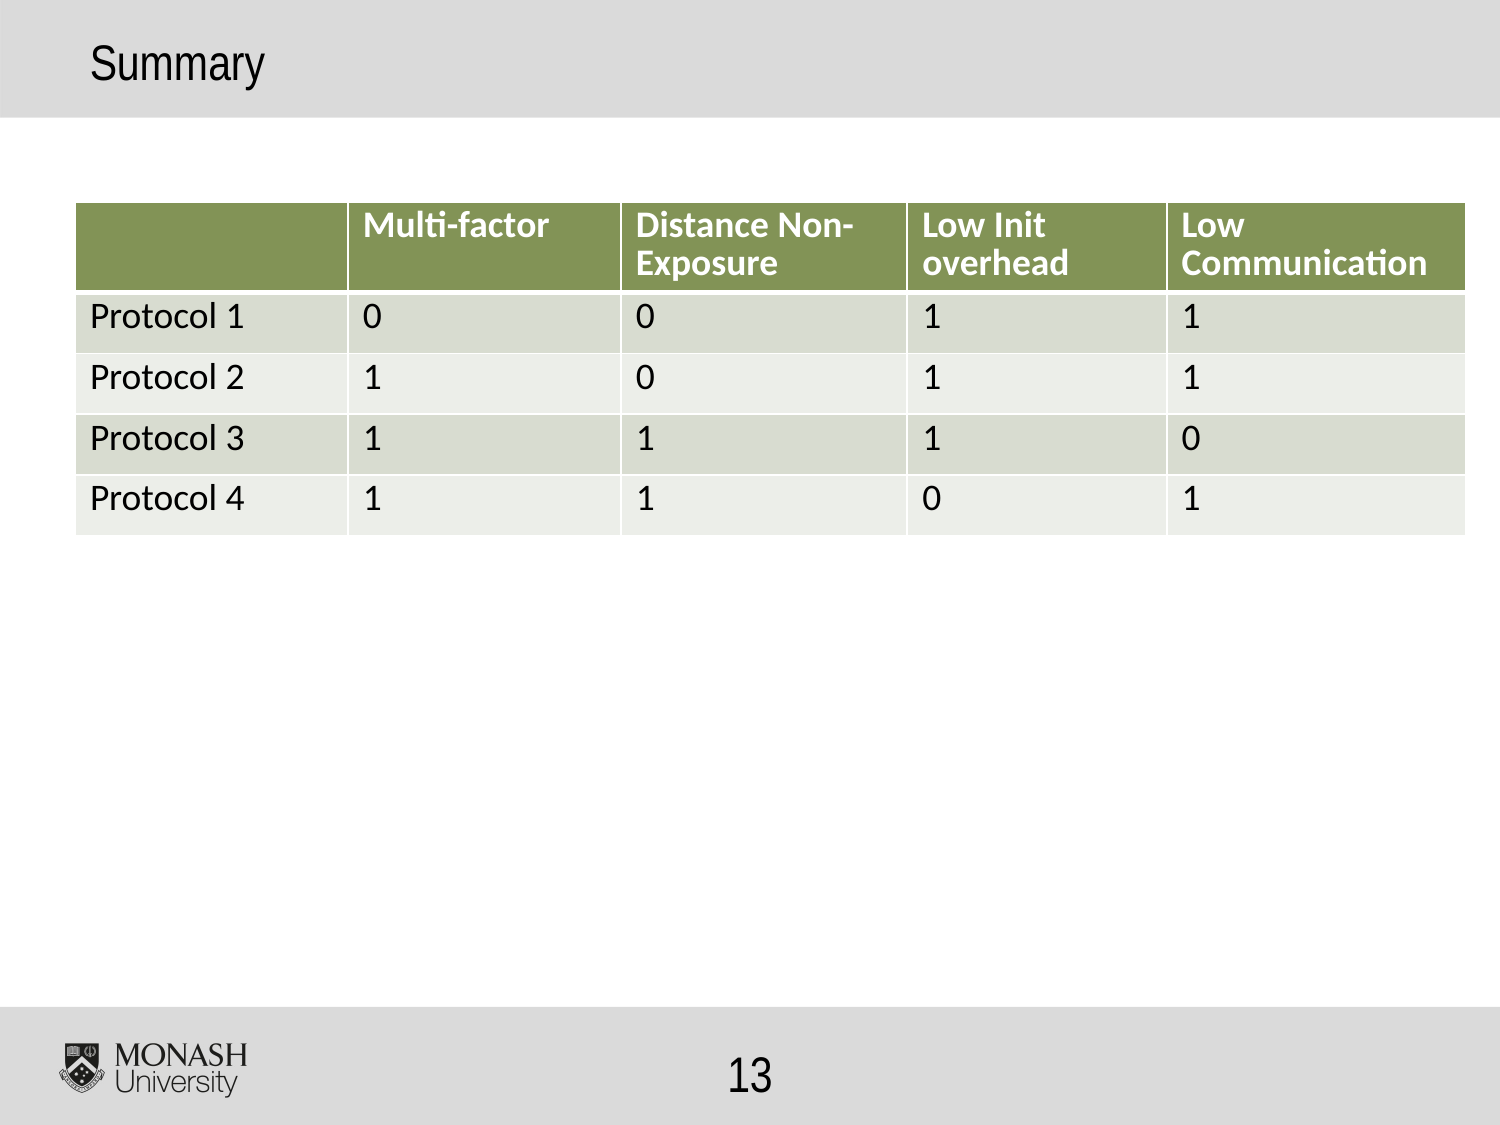

# Summary
|  | Multi-factor | Distance Non-Exposure | Low Init overhead | Low Communication |
| --- | --- | --- | --- | --- |
| Protocol 1 | 0 | 0 | 1 | 1 |
| Protocol 2 | 1 | 0 | 1 | 1 |
| Protocol 3 | 1 | 1 | 1 | 0 |
| Protocol 4 | 1 | 1 | 0 | 1 |